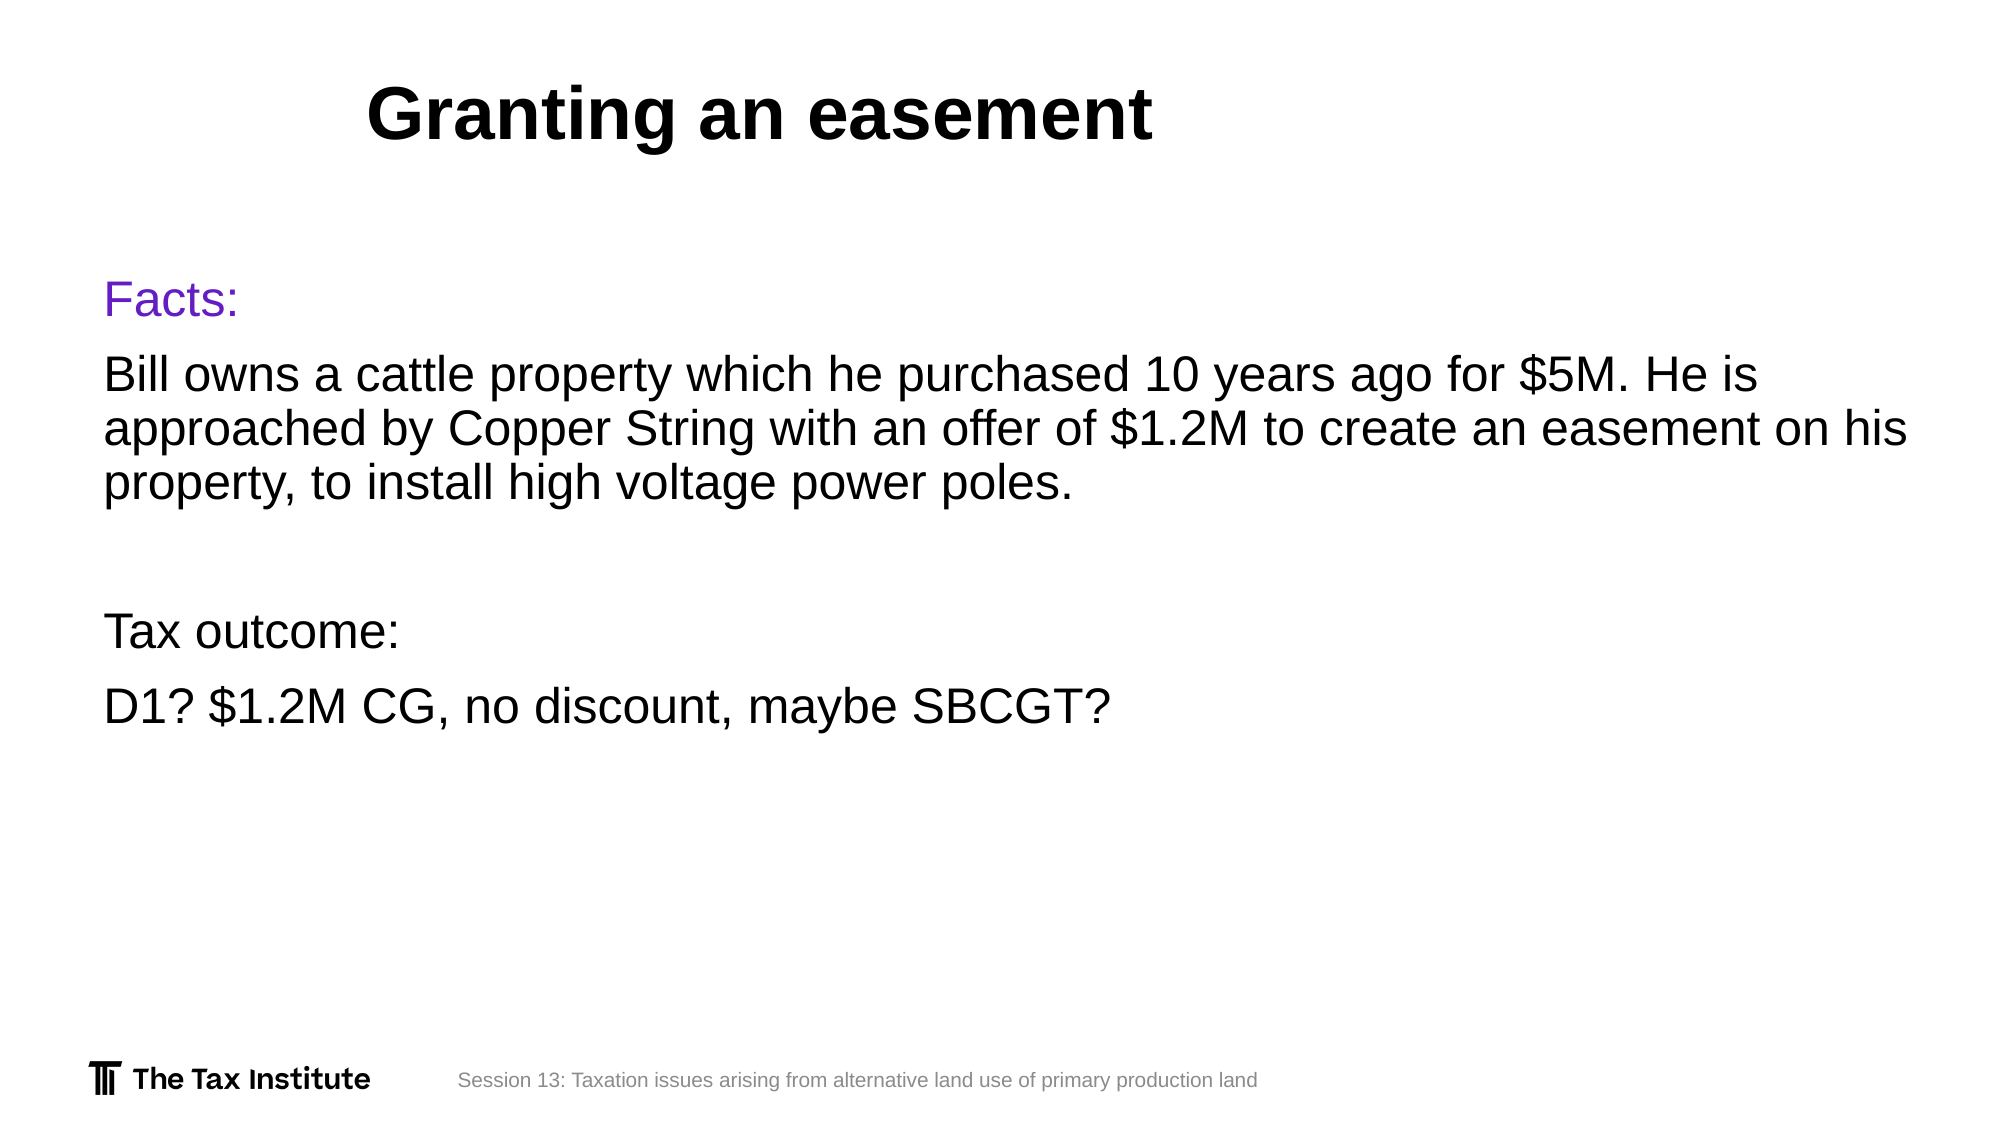

# Granting an easement
Facts:
Bill owns a cattle property which he purchased 10 years ago for $5M. He is approached by Copper String with an offer of $1.2M to create an easement on his property, to install high voltage power poles.

Tax outcome:
D1? $1.2M CG, no discount, maybe SBCGT?

Session 13: Taxation issues arising from alternative land use of primary production land